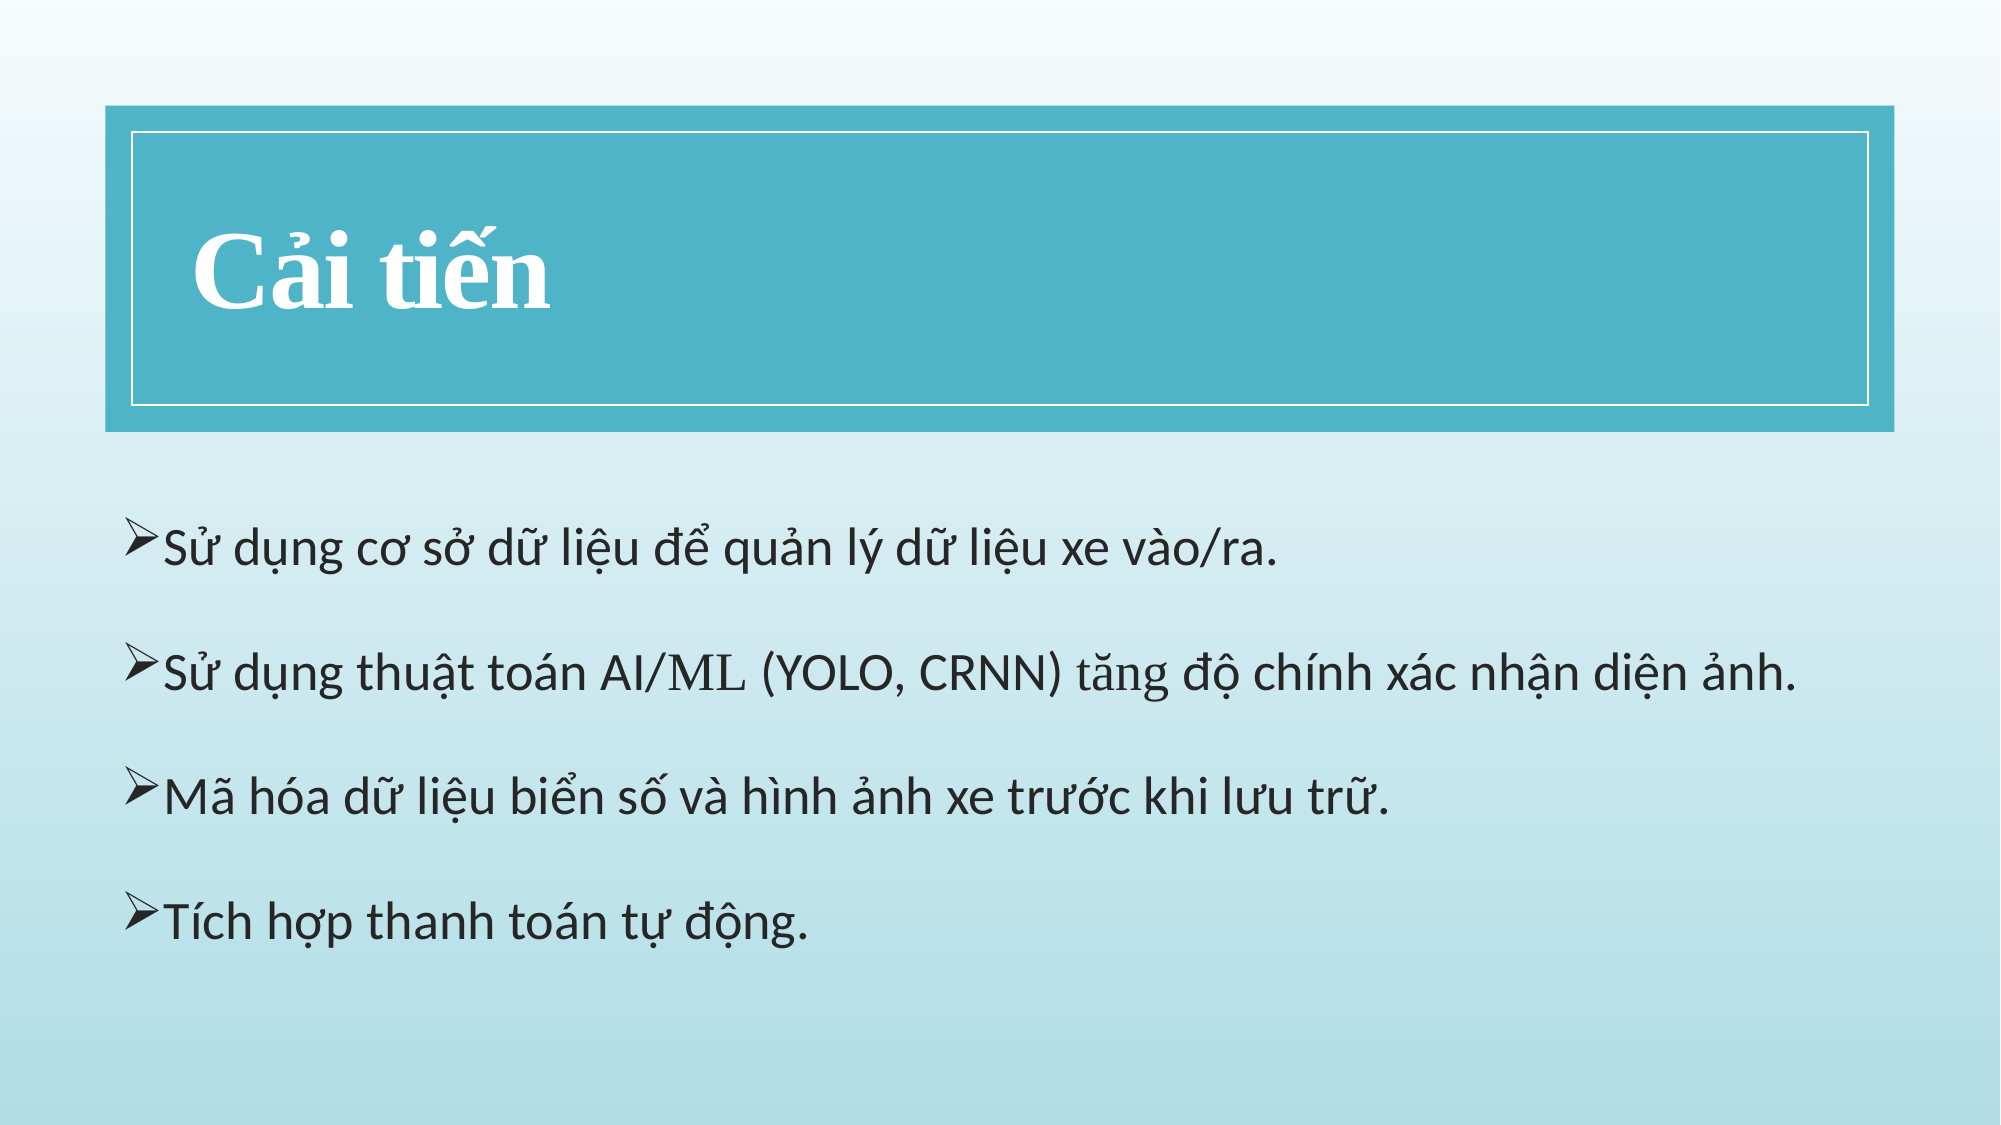

# Cải tiến
Sử dụng cơ sở dữ liệu để quản lý dữ liệu xe vào/ra.
Sử dụng thuật toán AI/ML (YOLO, CRNN) tăng độ chính xác nhận diện ảnh.
Mã hóa dữ liệu biển số và hình ảnh xe trước khi lưu trữ.
Tích hợp thanh toán tự động.